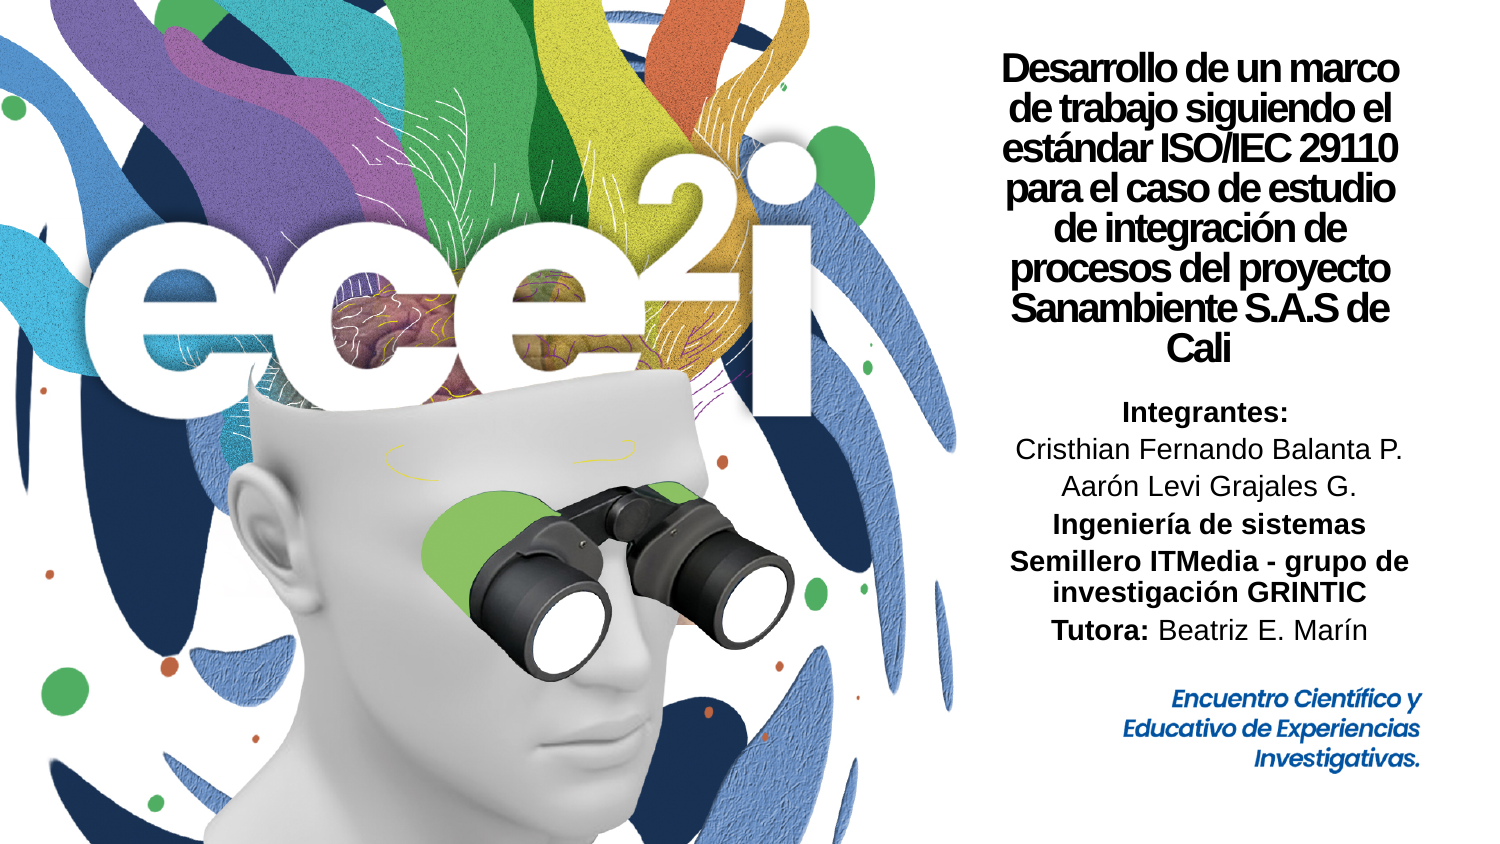

# Desarrollo de un marco de trabajo siguiendo el estándar ISO/IEC 29110 para el caso de estudio de integración de procesos del proyecto Sanambiente S.A.S de Cali
Integrantes:
Cristhian Fernando Balanta P.
Aarón Levi Grajales G.
Ingeniería de sistemas
Semillero ITMedia - grupo de investigación GRINTIC
Tutora: Beatriz E. Marín